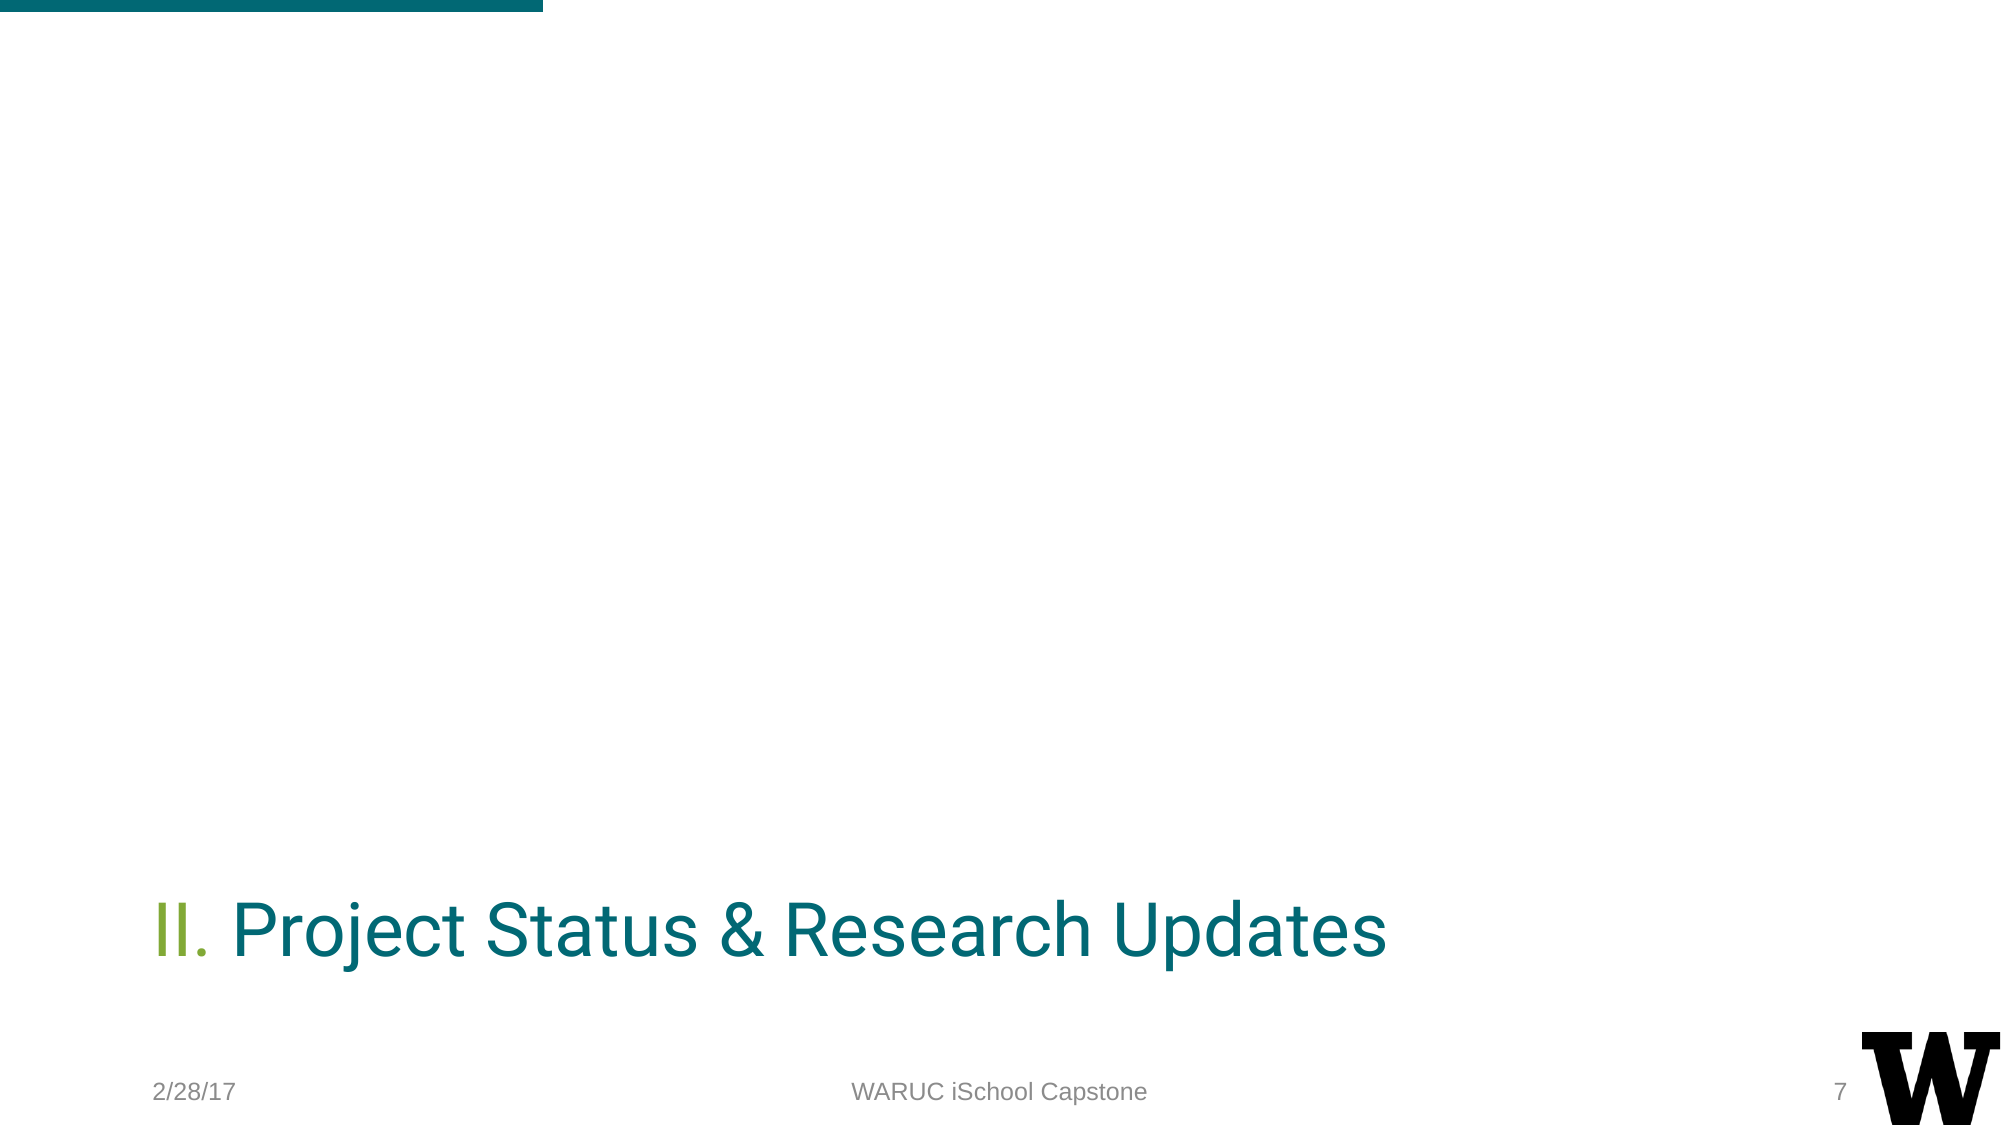

# II. Project Status & Research Updates
2/28/17
WARUC iSchool Capstone
7